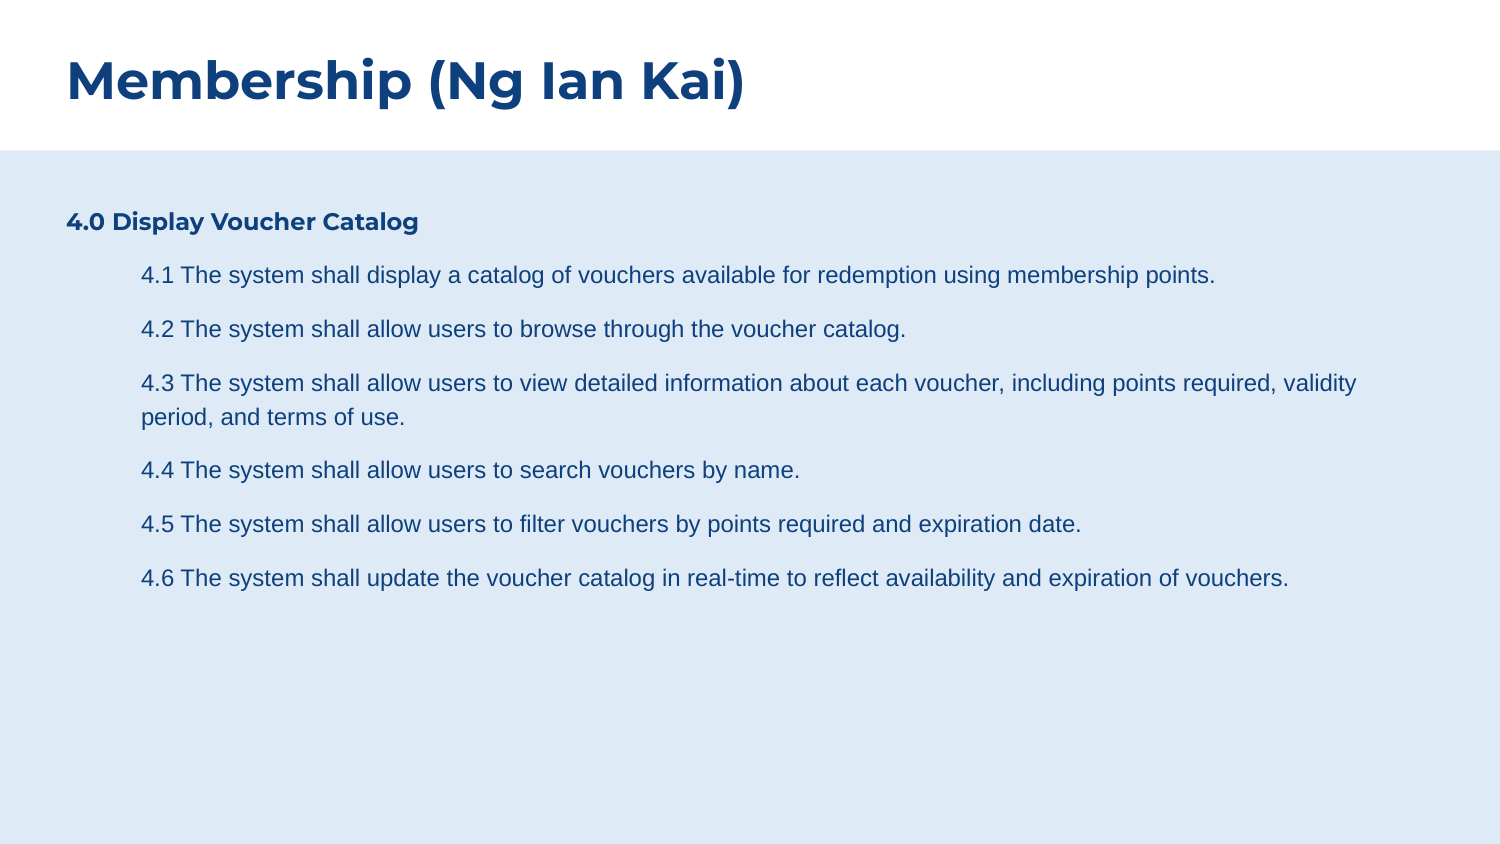

# Membership (Ng Ian Kai)
4.0 Display Voucher Catalog
4.1 The system shall display a catalog of vouchers available for redemption using membership points.
4.2 The system shall allow users to browse through the voucher catalog.
4.3 The system shall allow users to view detailed information about each voucher, including points required, validity period, and terms of use.
4.4 The system shall allow users to search vouchers by name.
4.5 The system shall allow users to filter vouchers by points required and expiration date.
4.6 The system shall update the voucher catalog in real-time to reflect availability and expiration of vouchers.